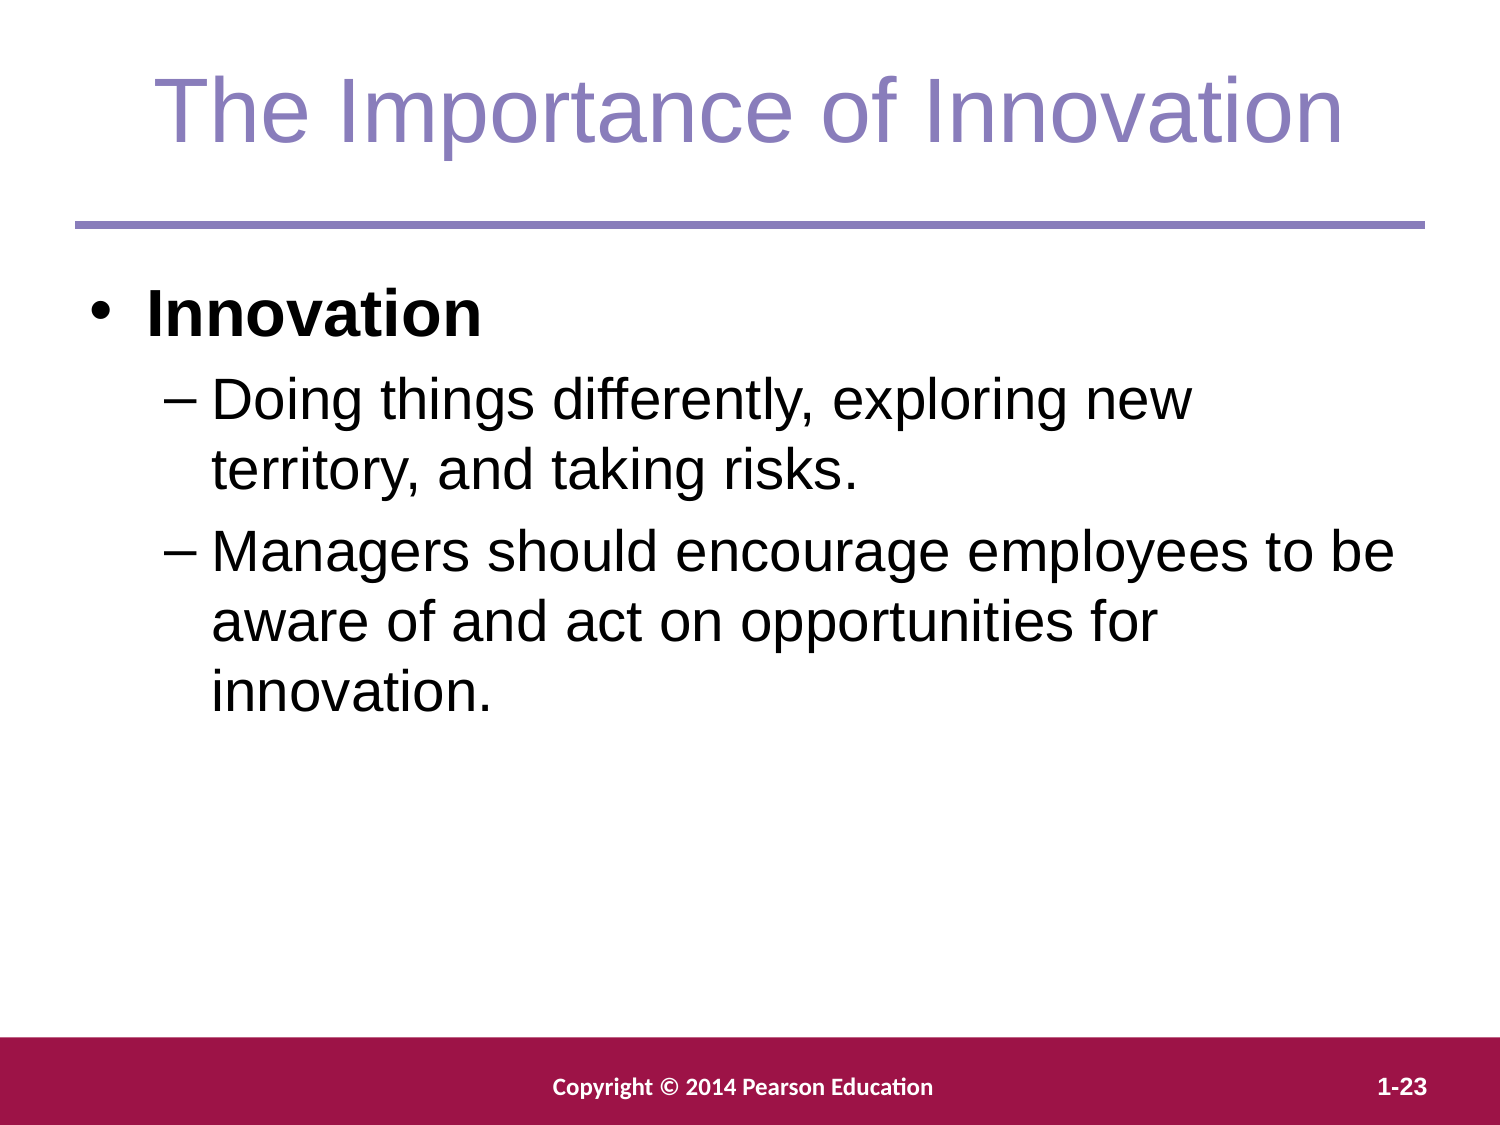

The Importance of Innovation
Innovation
Doing things differently, exploring new territory, and taking risks.
Managers should encourage employees to be aware of and act on opportunities for innovation.